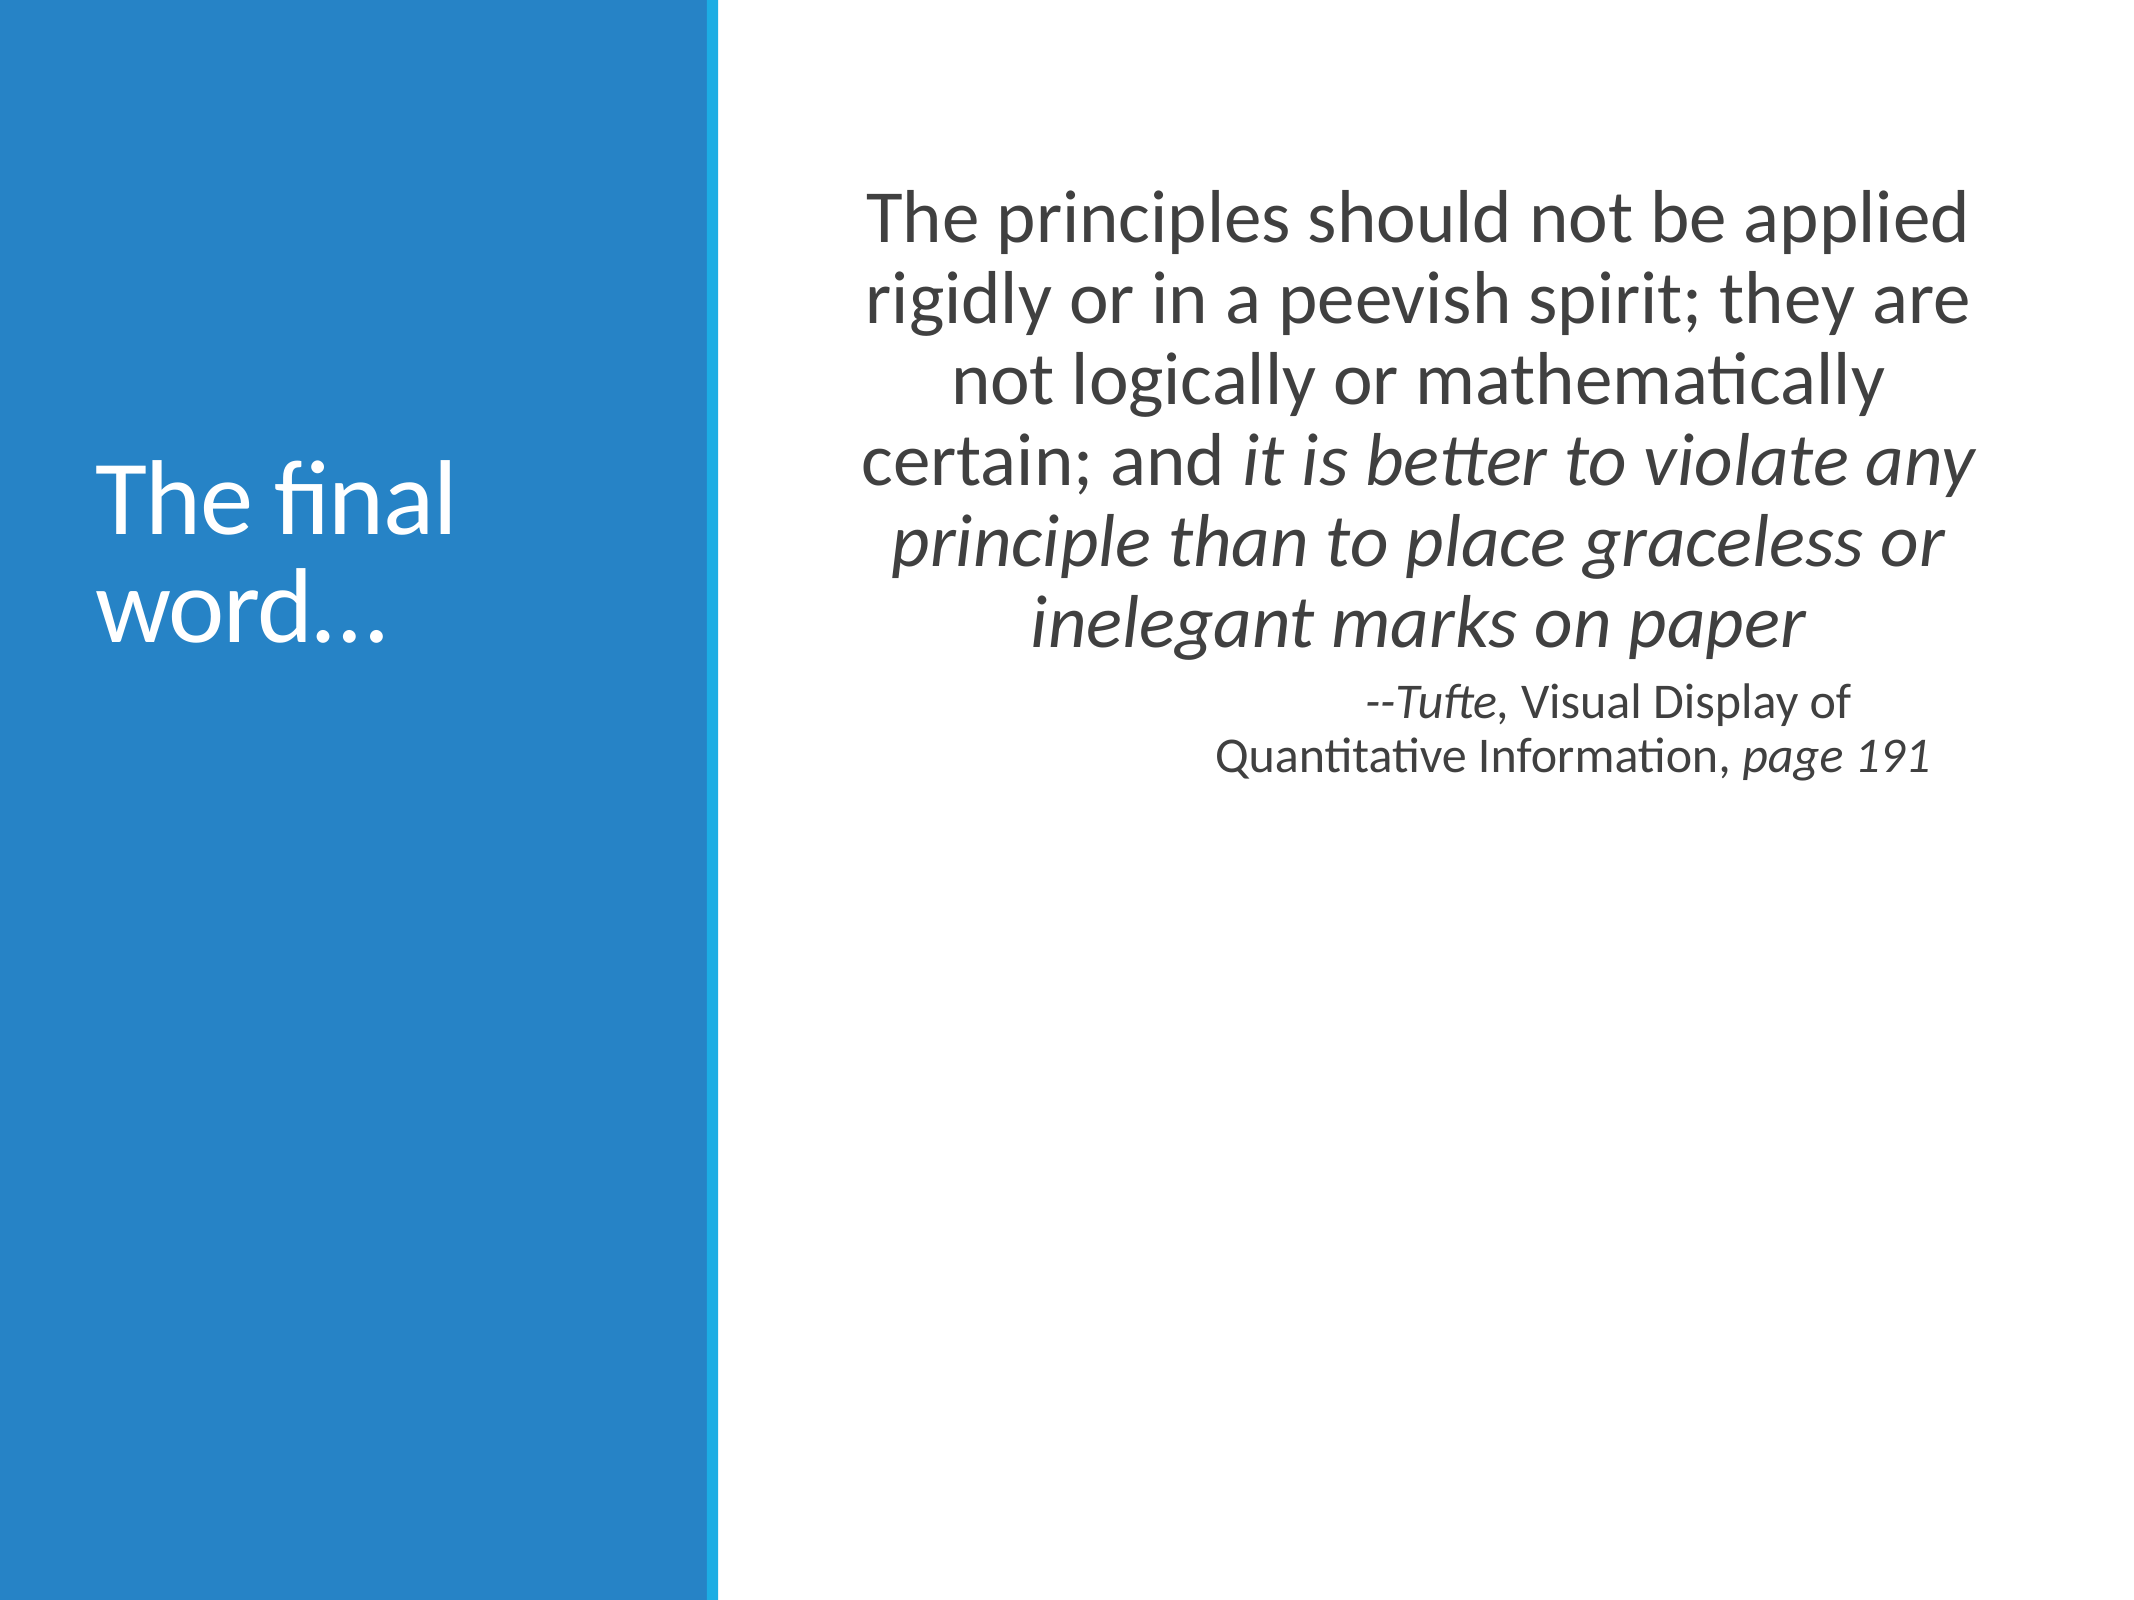

# The final word…
The principles should not be applied rigidly or in a peevish spirit; they are not logically or mathematically certain; and it is better to violate any principle than to place graceless or inelegant marks on paper
	--Tufte, Visual Display of Quantitative Information, page 191